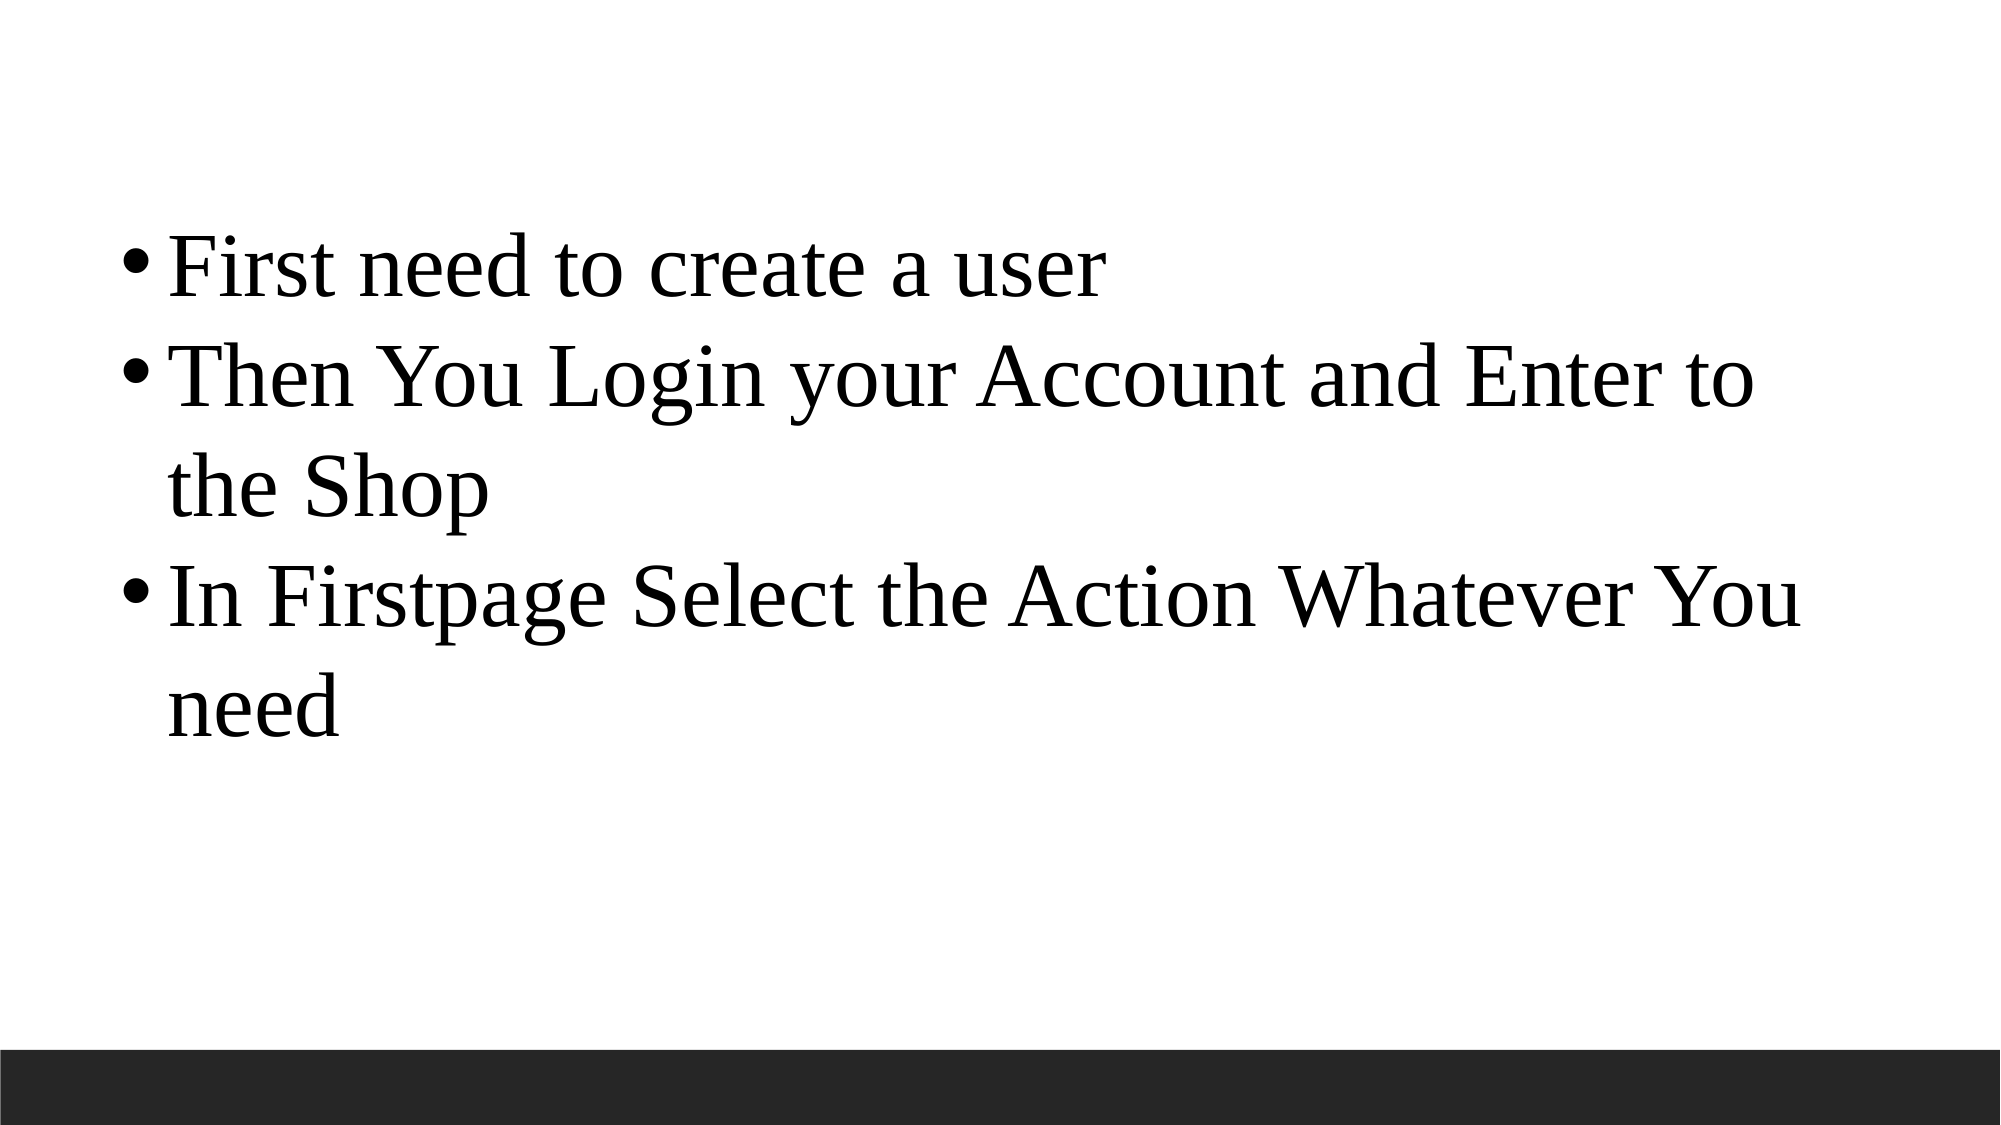

First need to create a user
Then You Login your Account and Enter to the Shop
In Firstpage Select the Action Whatever You need